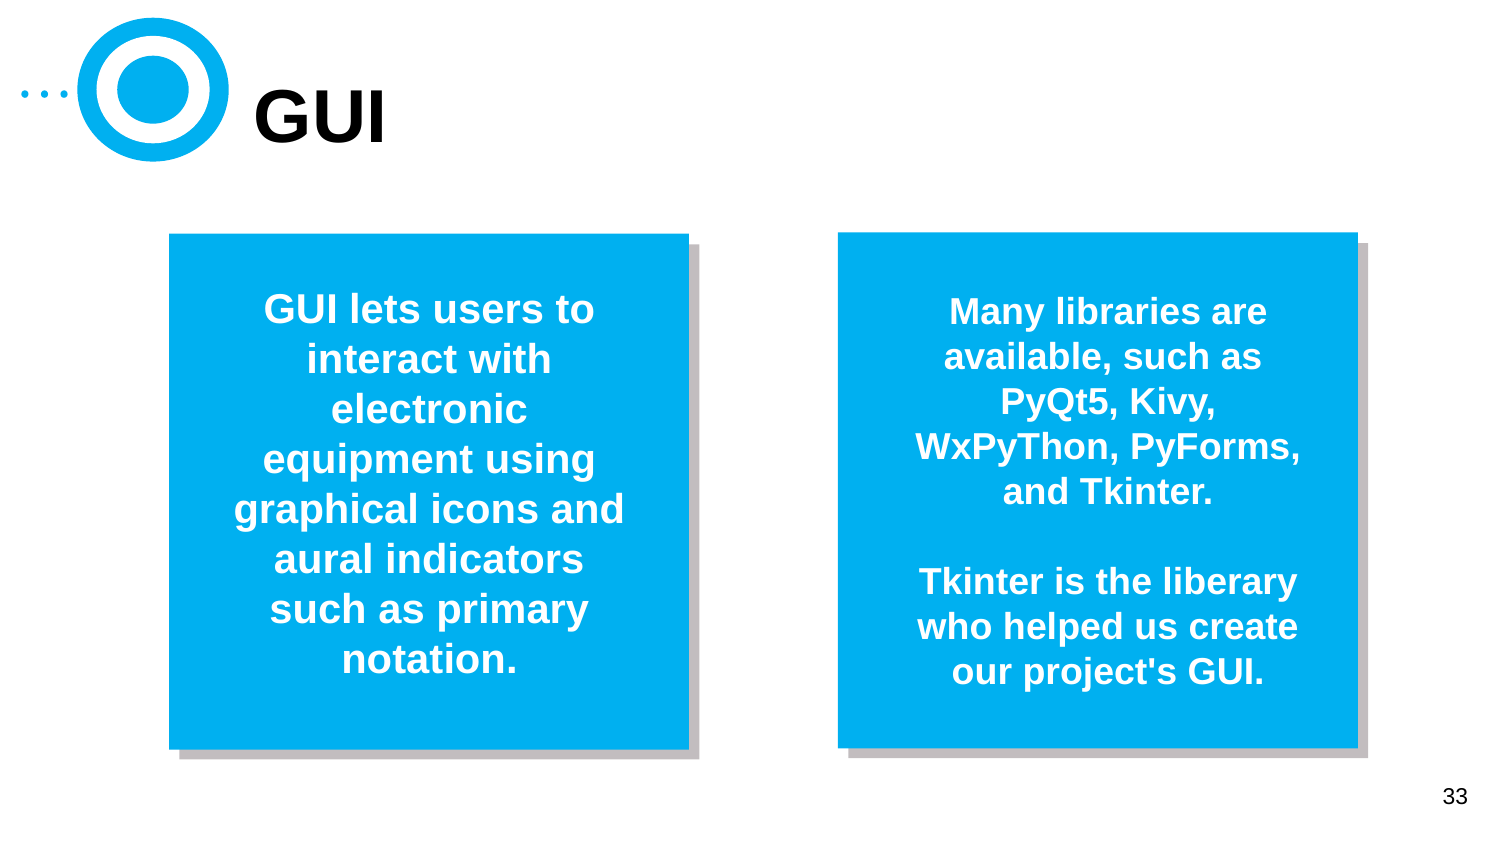

# GUI

GUI lets users to interact with electronic equipment using graphical icons and aural indicators such as primary notation.
Many libraries are available, such as  PyQt5, Kivy, WxPyThon, PyForms, and Tkinter.

Tkinter is the liberary who helped us create our project's GUI.
33